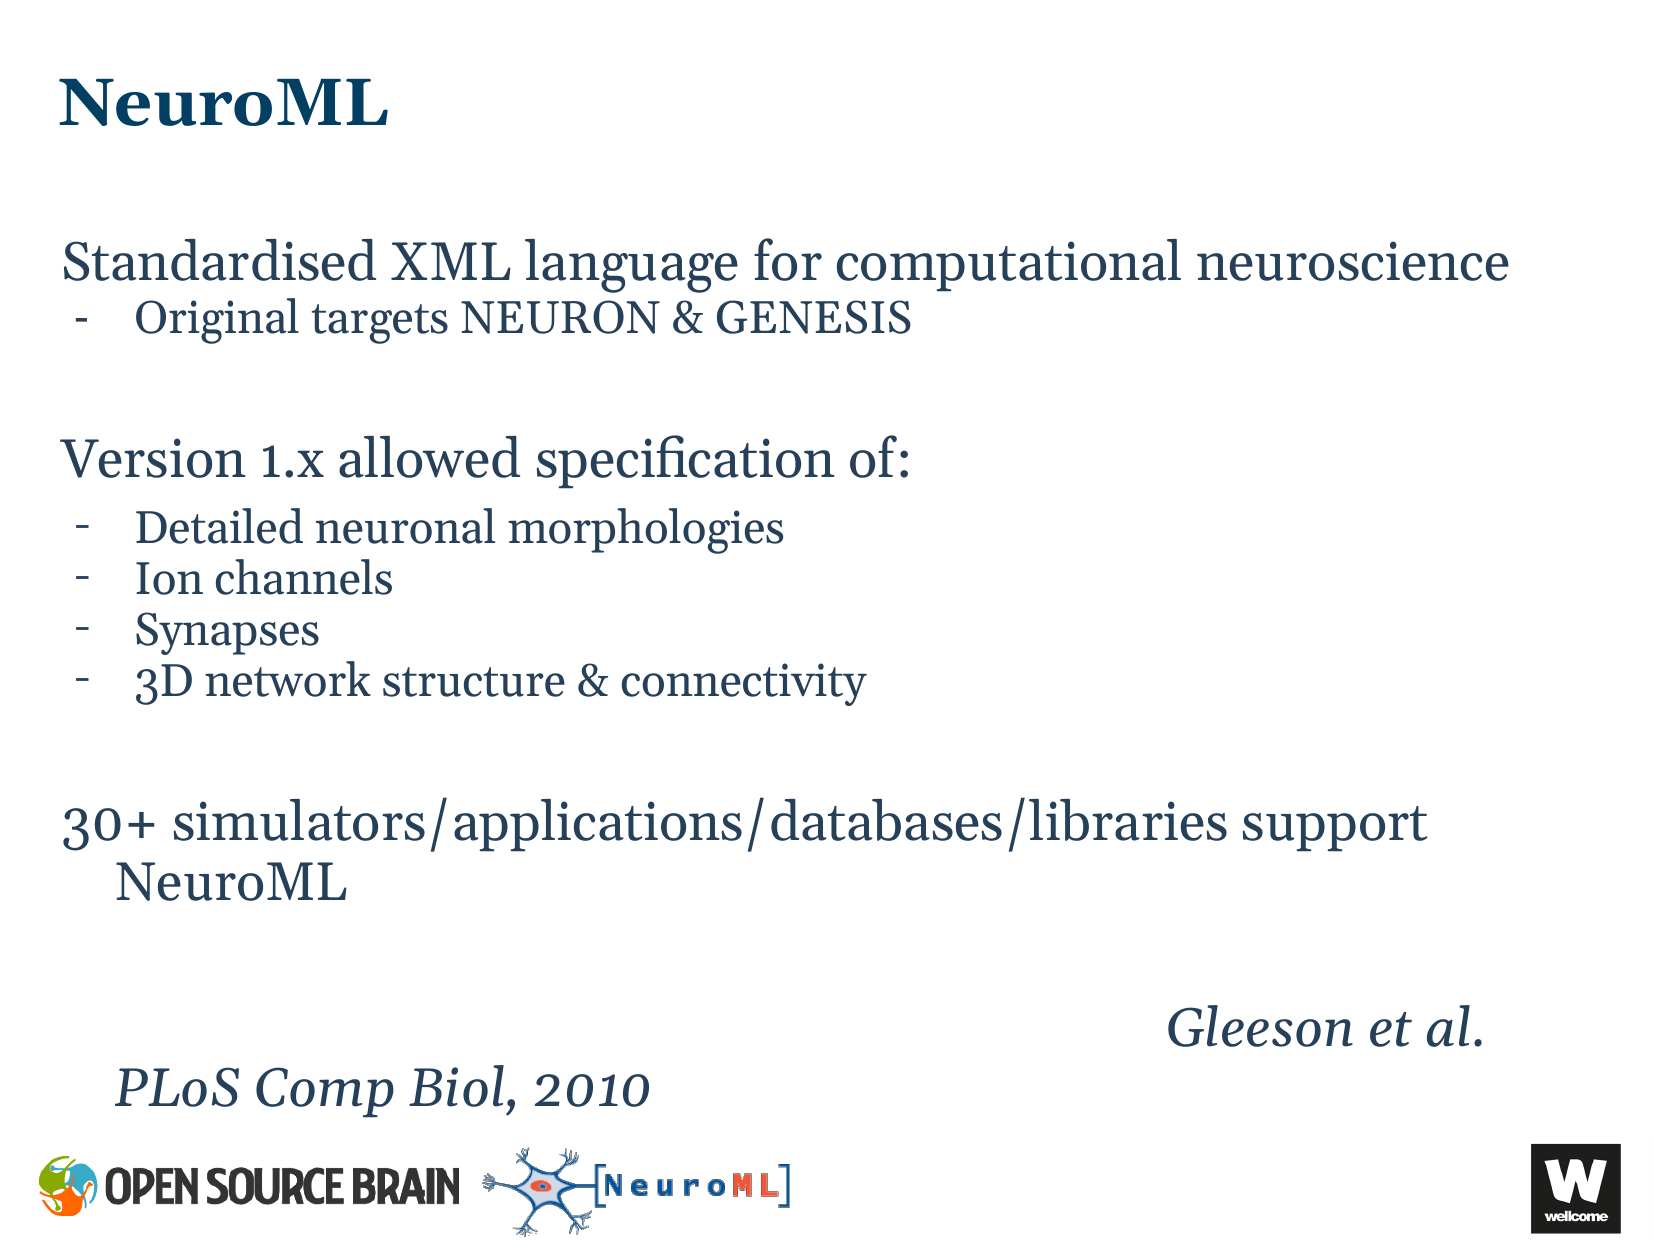

NeuroML
Standardised XML language for computational neuroscience
Original targets NEURON & GENESIS

Version 1.x allowed specification of:
Detailed neuronal morphologies
Ion channels
Synapses
3D network structure & connectivity

30+ simulators/applications/databases/libraries support NeuroML

								Gleeson et al. PLoS Comp Biol, 2010

http://www.opensourcebrain.org